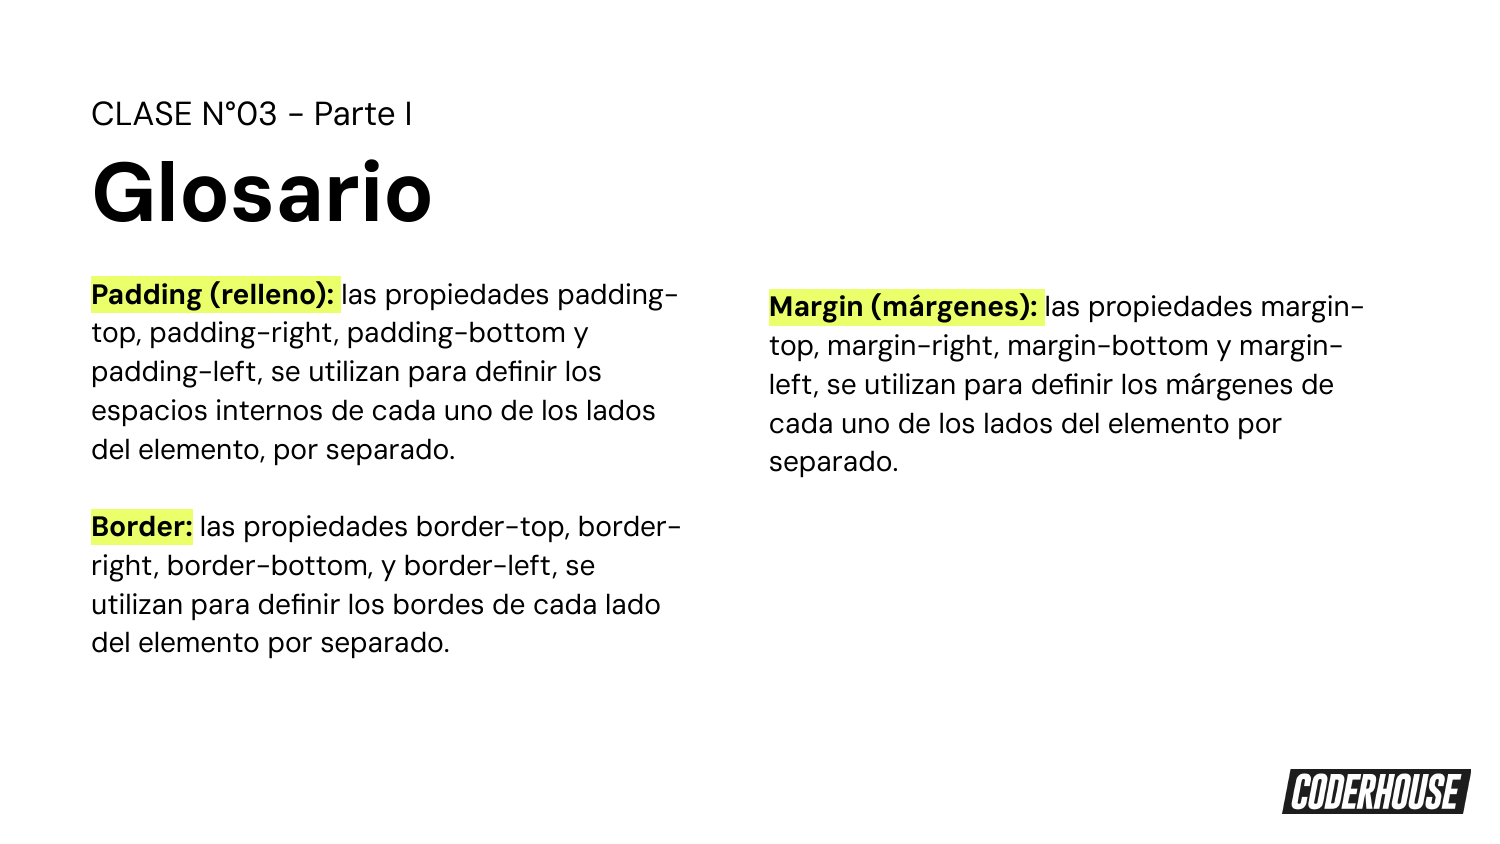

CLASE N°03 - Parte I
Glosario
Padding (relleno): las propiedades padding-top, padding-right, padding-bottom y padding-left, se utilizan para definir los espacios internos de cada uno de los lados del elemento, por separado.

Border: las propiedades border-top, border-right, border-bottom, y border-left, se utilizan para definir los bordes de cada lado del elemento por separado.
Margin (márgenes): las propiedades margin-top, margin-right, margin-bottom y margin-left, se utilizan para definir los márgenes de cada uno de los lados del elemento por separado.